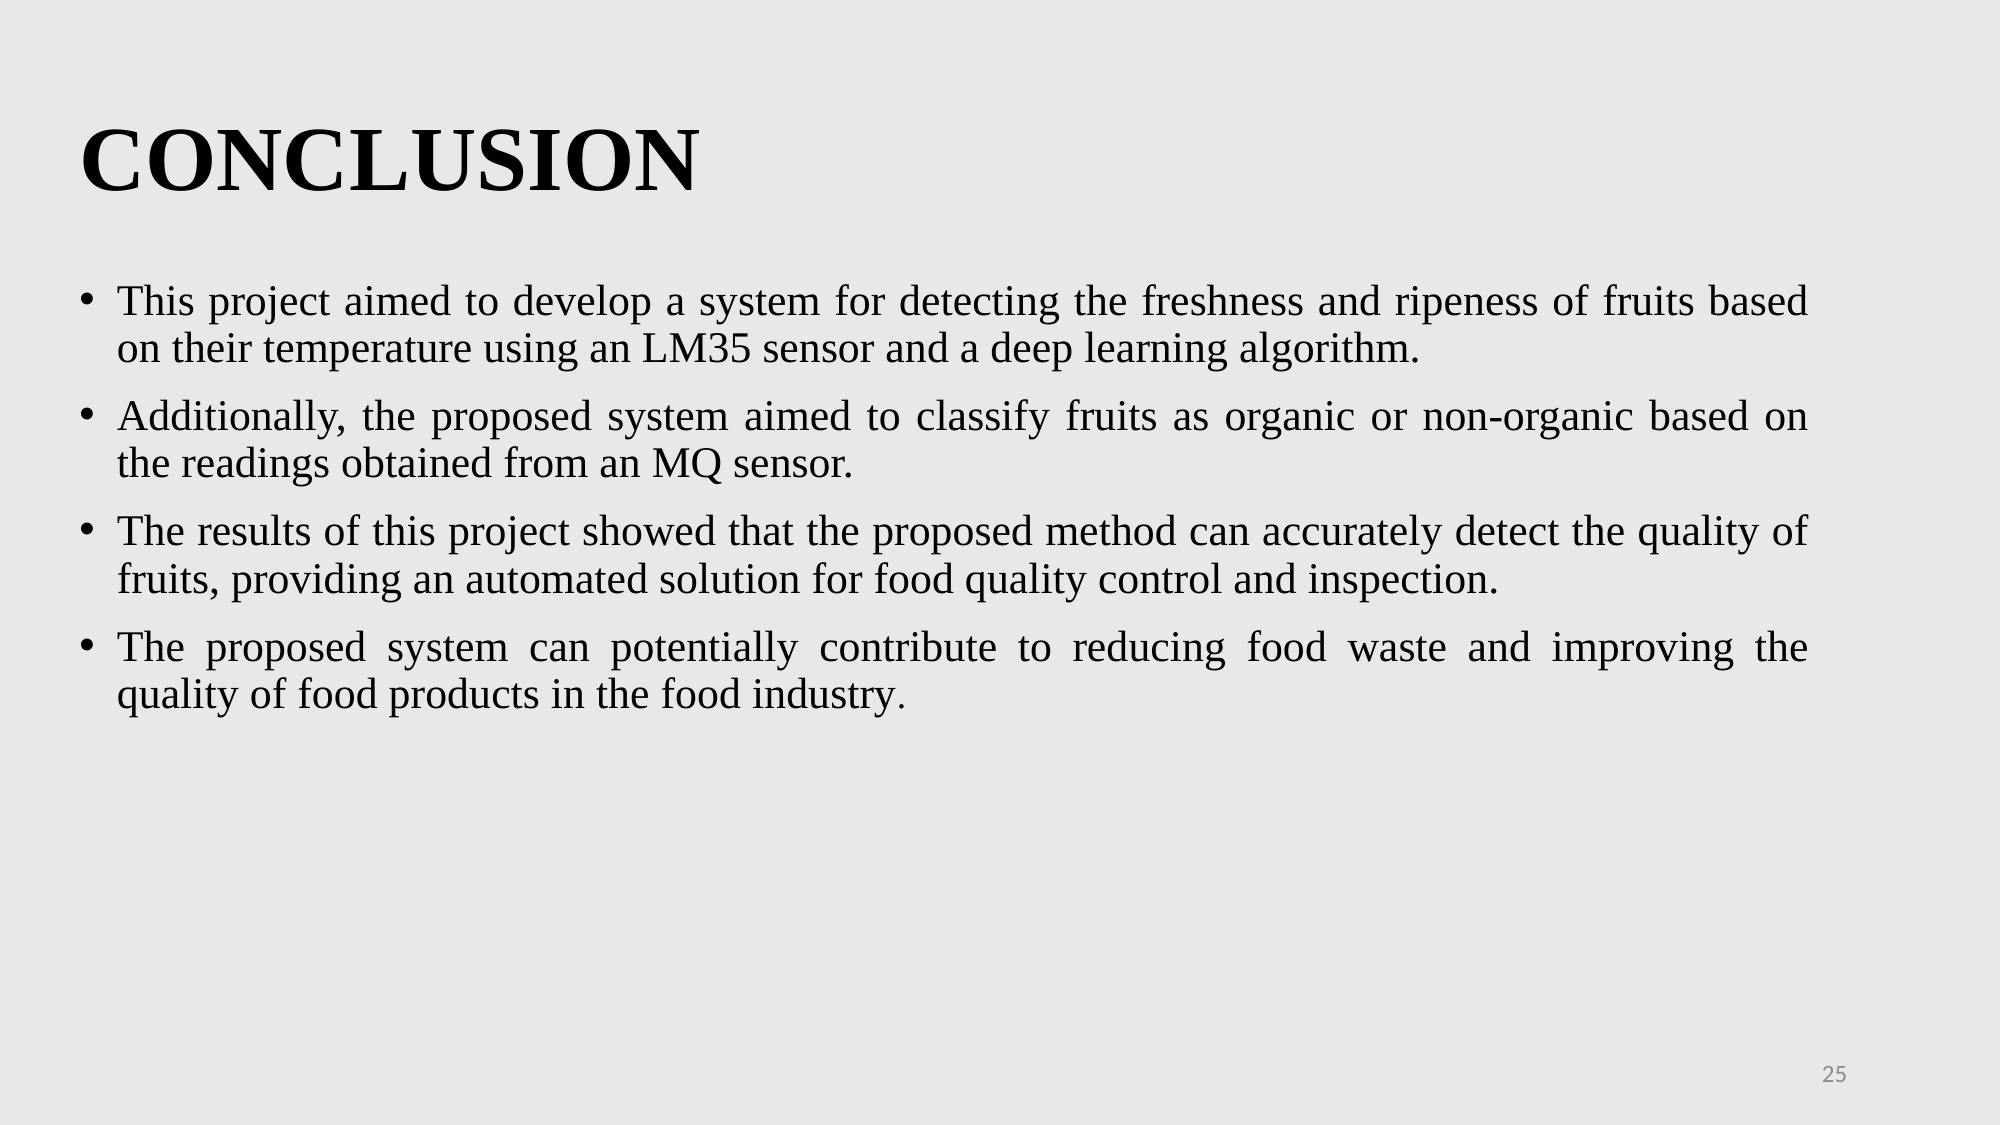

# CONCLUSION
This project aimed to develop a system for detecting the freshness and ripeness of fruits based on their temperature using an LM35 sensor and a deep learning algorithm.
Additionally, the proposed system aimed to classify fruits as organic or non-organic based on the readings obtained from an MQ sensor.
The results of this project showed that the proposed method can accurately detect the quality of fruits, providing an automated solution for food quality control and inspection.
The proposed system can potentially contribute to reducing food waste and improving the quality of food products in the food industry.
25